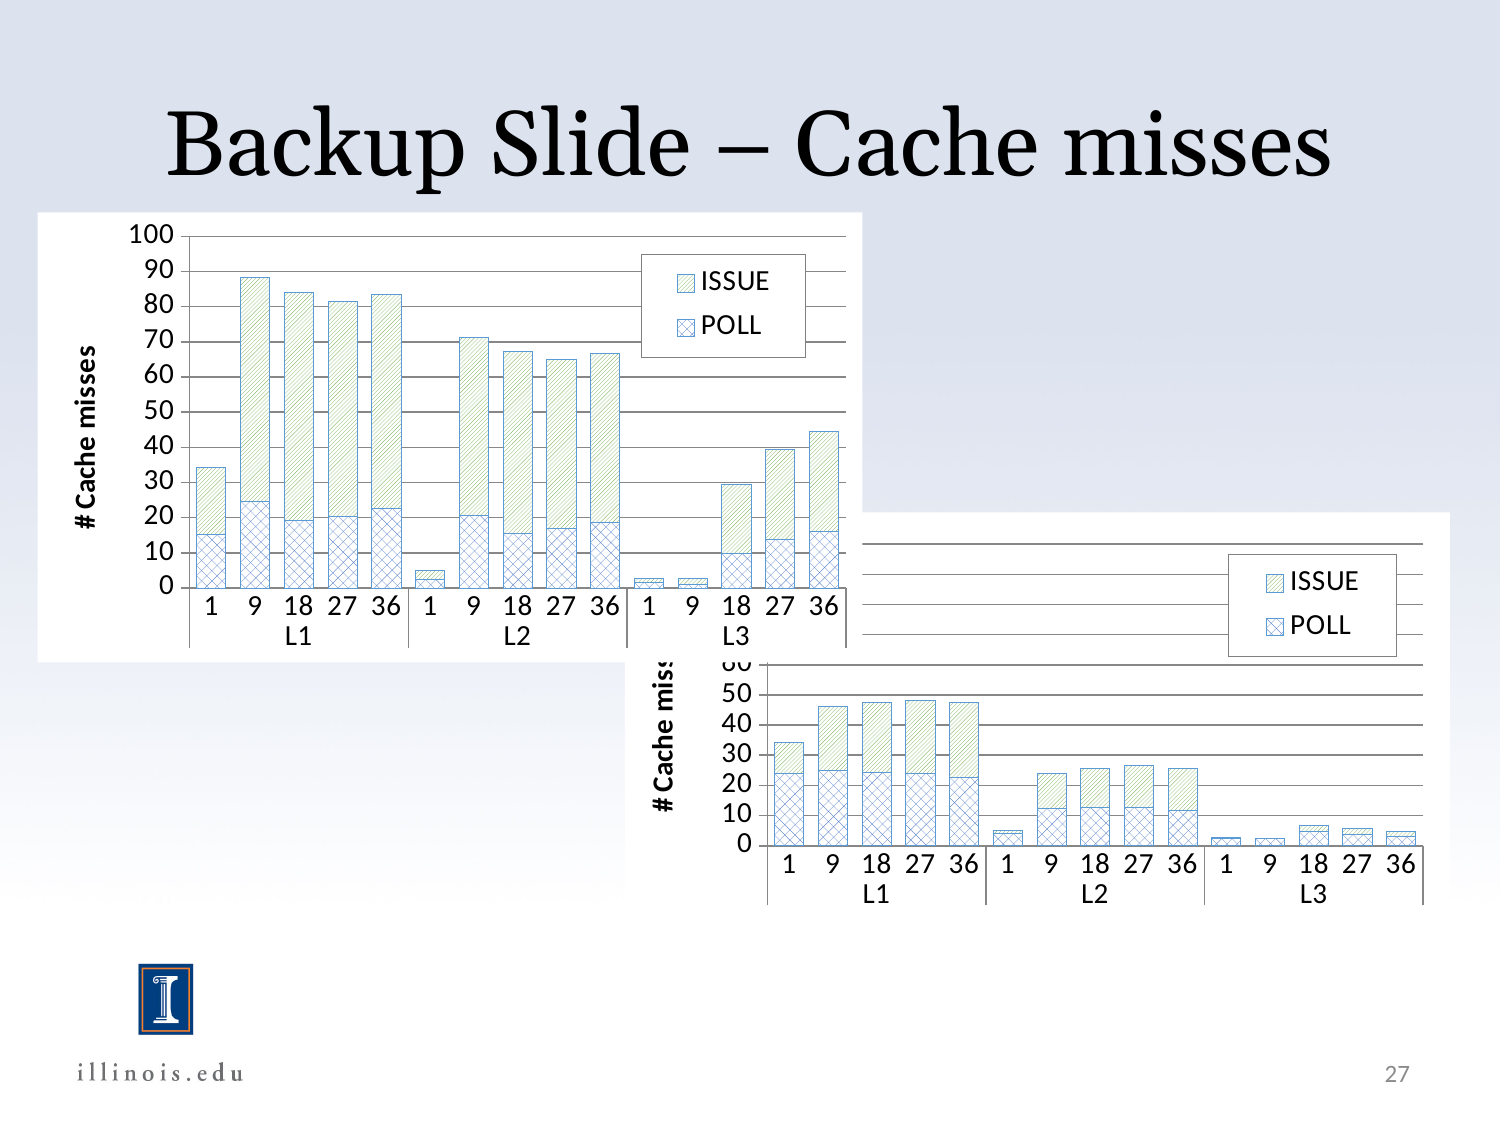

# Backup Slide – Cache misses

### Chart

| Category | POLL | ISSUE |
|---|---|---|
| 1 | 15.081154 | 19.194196 |
| 9 | 24.7039716 | 63.52449840000001 |
| 18 | 19.30228724 | 64.62070076 |
| 27 | 20.351971 | 61.055913 |
| 36 | 22.52395296 | 60.89809504 |
| 1 | 2.32420452 | 2.62091148 |
| 9 | 20.67827136 | 50.62611264 |
| 18 | 15.45679028 | 51.74664572 |
| 27 | 16.92148484 | 48.16114916 |
| 36 | 18.68936384 | 48.05836416 |
| 1 | 1.5993852 | 1.0662568 |
| 9 | 0.99949654 | 1.70184546 |
| 18 | 9.693113099999996 | 19.6799569 |
| 27 | 13.7924311 | 25.6145149 |
| 36 | 15.98707368 | 28.42146432 |

### Chart

| Category | POLL | ISSUE |
|---|---|---|
| 1 | 23.94942725 | 10.26404025 |
| 9 | 24.94976904 | 21.25350696 |
| 18 | 24.15112955999999 | 23.20402644 |
| 27 | 24.01554 | 24.01554 |
| 36 | 22.74421056 | 24.63956144 |
| 1 | 3.91551 | 0.9788775 |
| 9 | 12.26745432 | 11.78637768 |
| 18 | 12.5699749 | 13.0830351 |
| 27 | 12.75543264 | 13.81838536 |
| 36 | 11.79732652 | 13.84903548 |
| 1 | 2.315248349999999 | 0.34595665 |
| 9 | 2.3334717 | 0.1228143 |
| 18 | 4.6461996 | 1.9912284 |
| 27 | 3.66392192 | 2.06095608 |
| 36 | 2.8979874 | 1.7019926 |
27